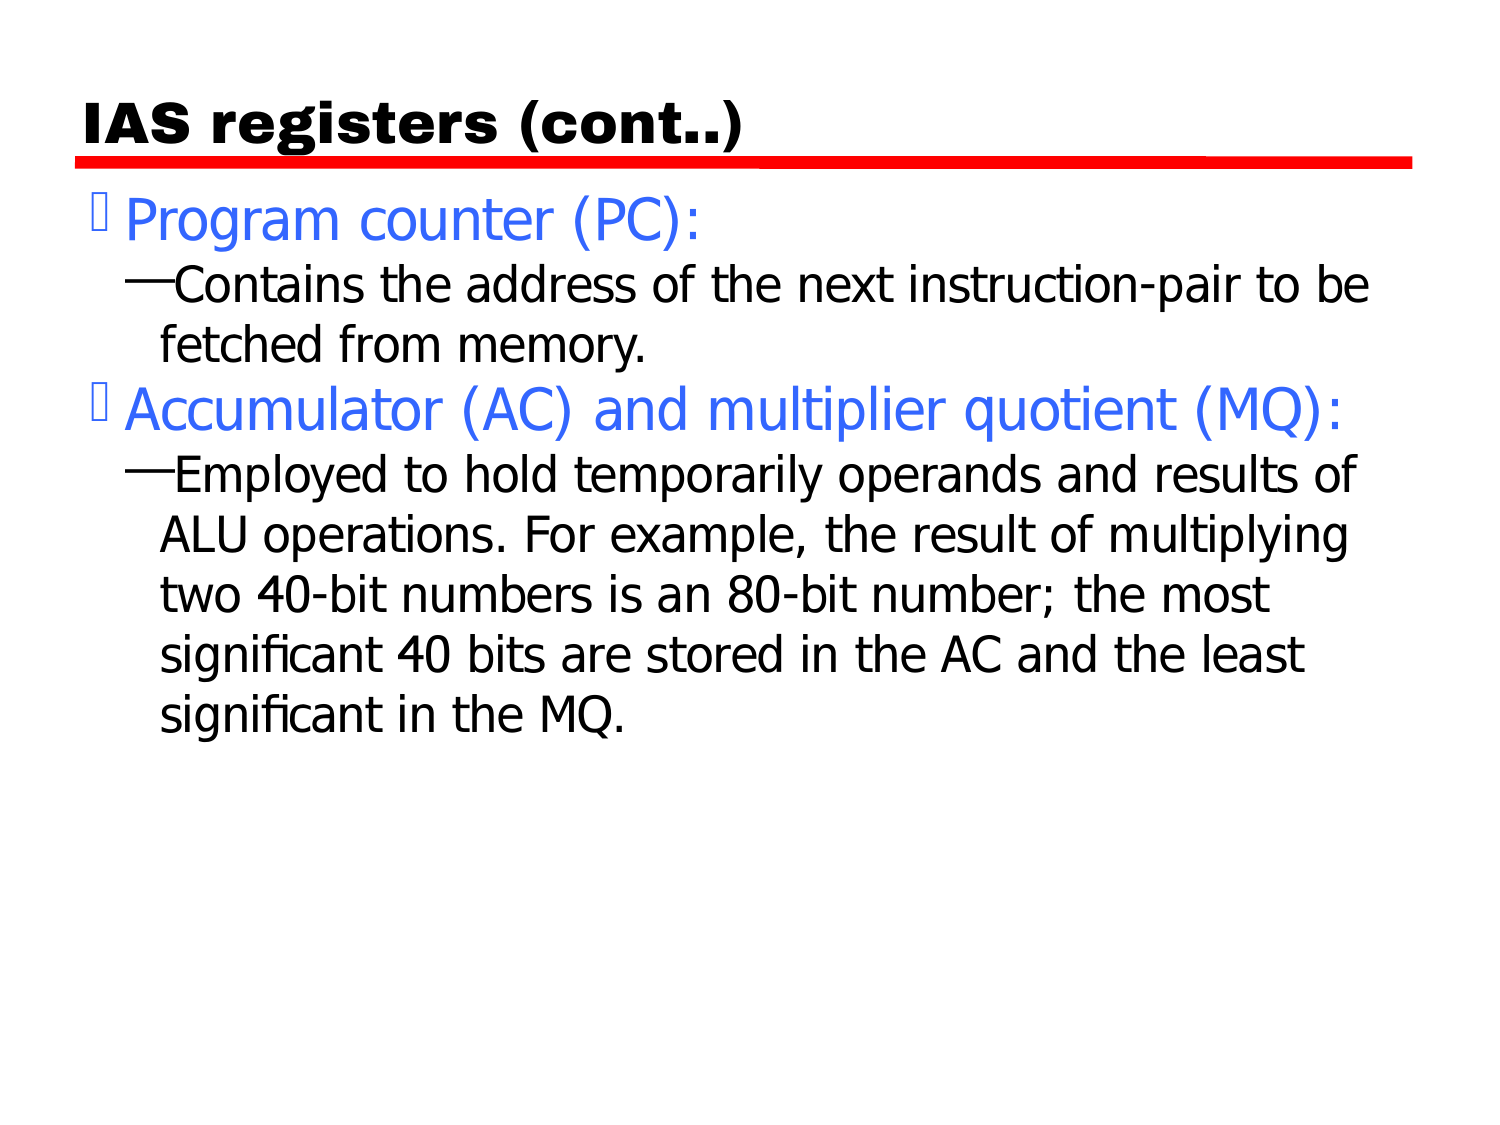

IAS registers (cont..)
Program counter (PC):
Contains the address of the next instruction-pair to be fetched from memory.
Accumulator (AC) and multiplier quotient (MQ):
Employed to hold temporarily operands and results of ALU operations. For example, the result of multiplying two 40-bit numbers is an 80-bit number; the most significant 40 bits are stored in the AC and the least significant in the MQ.